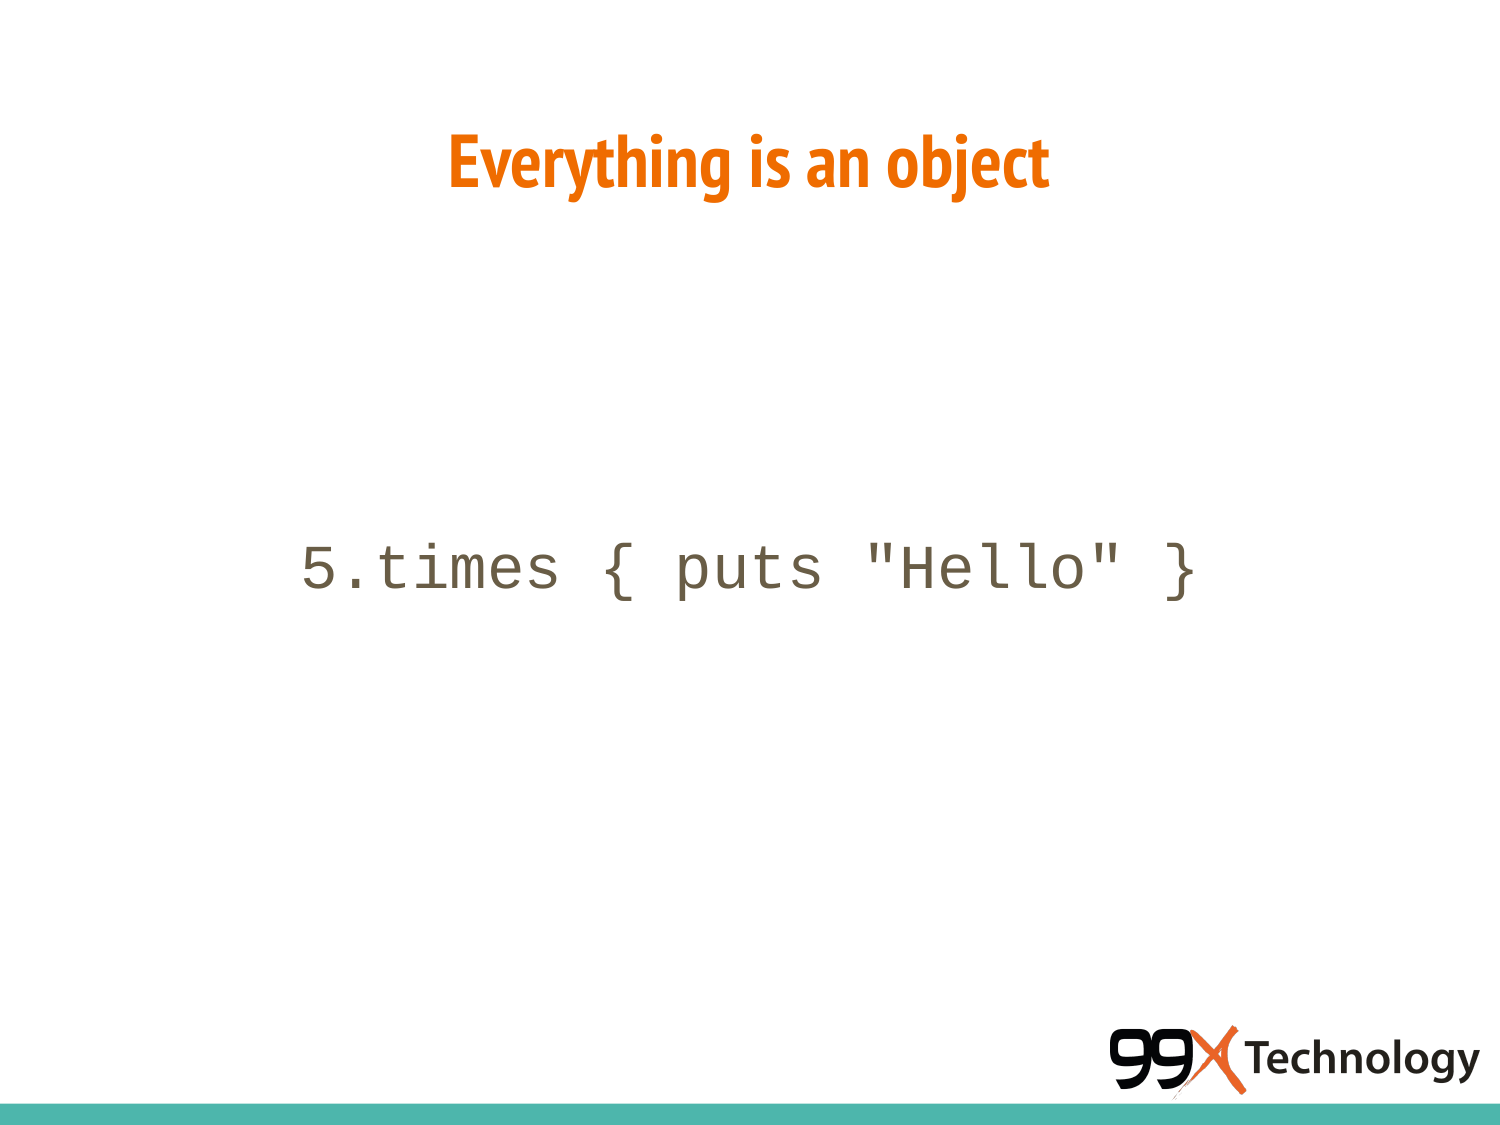

# Everything is an object
5.times { puts "Hello" }